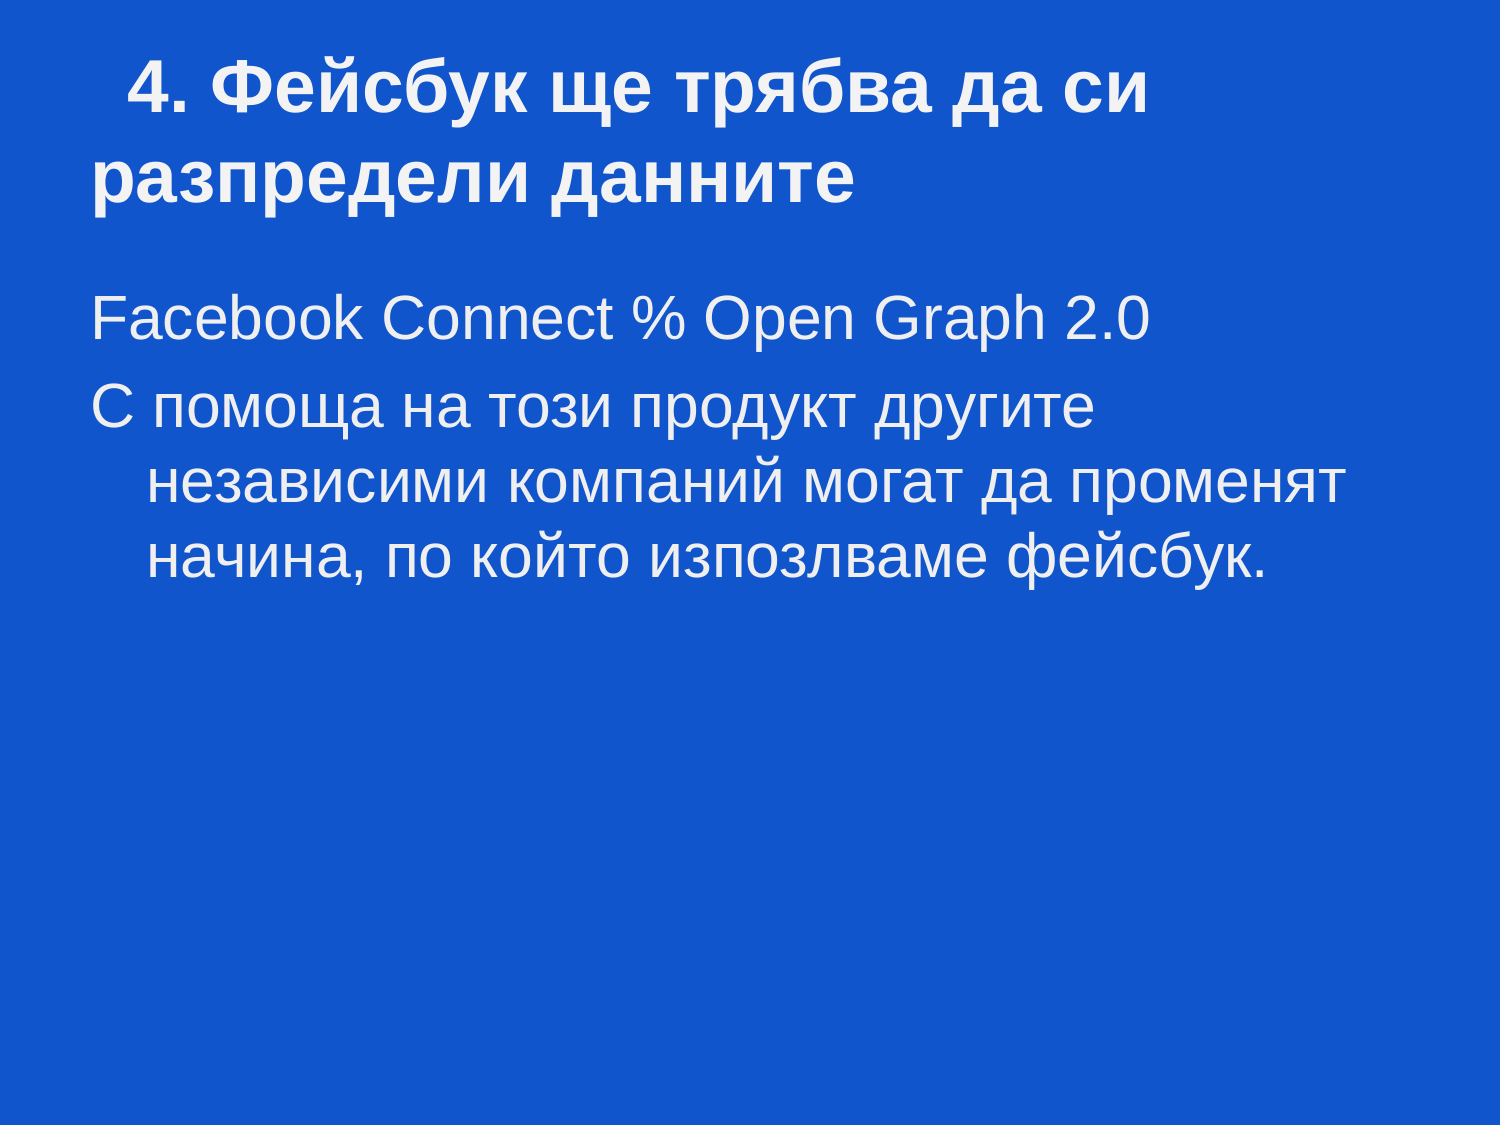

# 4. Фейсбук ще трябва да си разпредели данните
Facebook Connect % Open Graph 2.0
С помоща на този продукт другите независими компаний могат да променят начина, по който изпозлваме фейсбук.